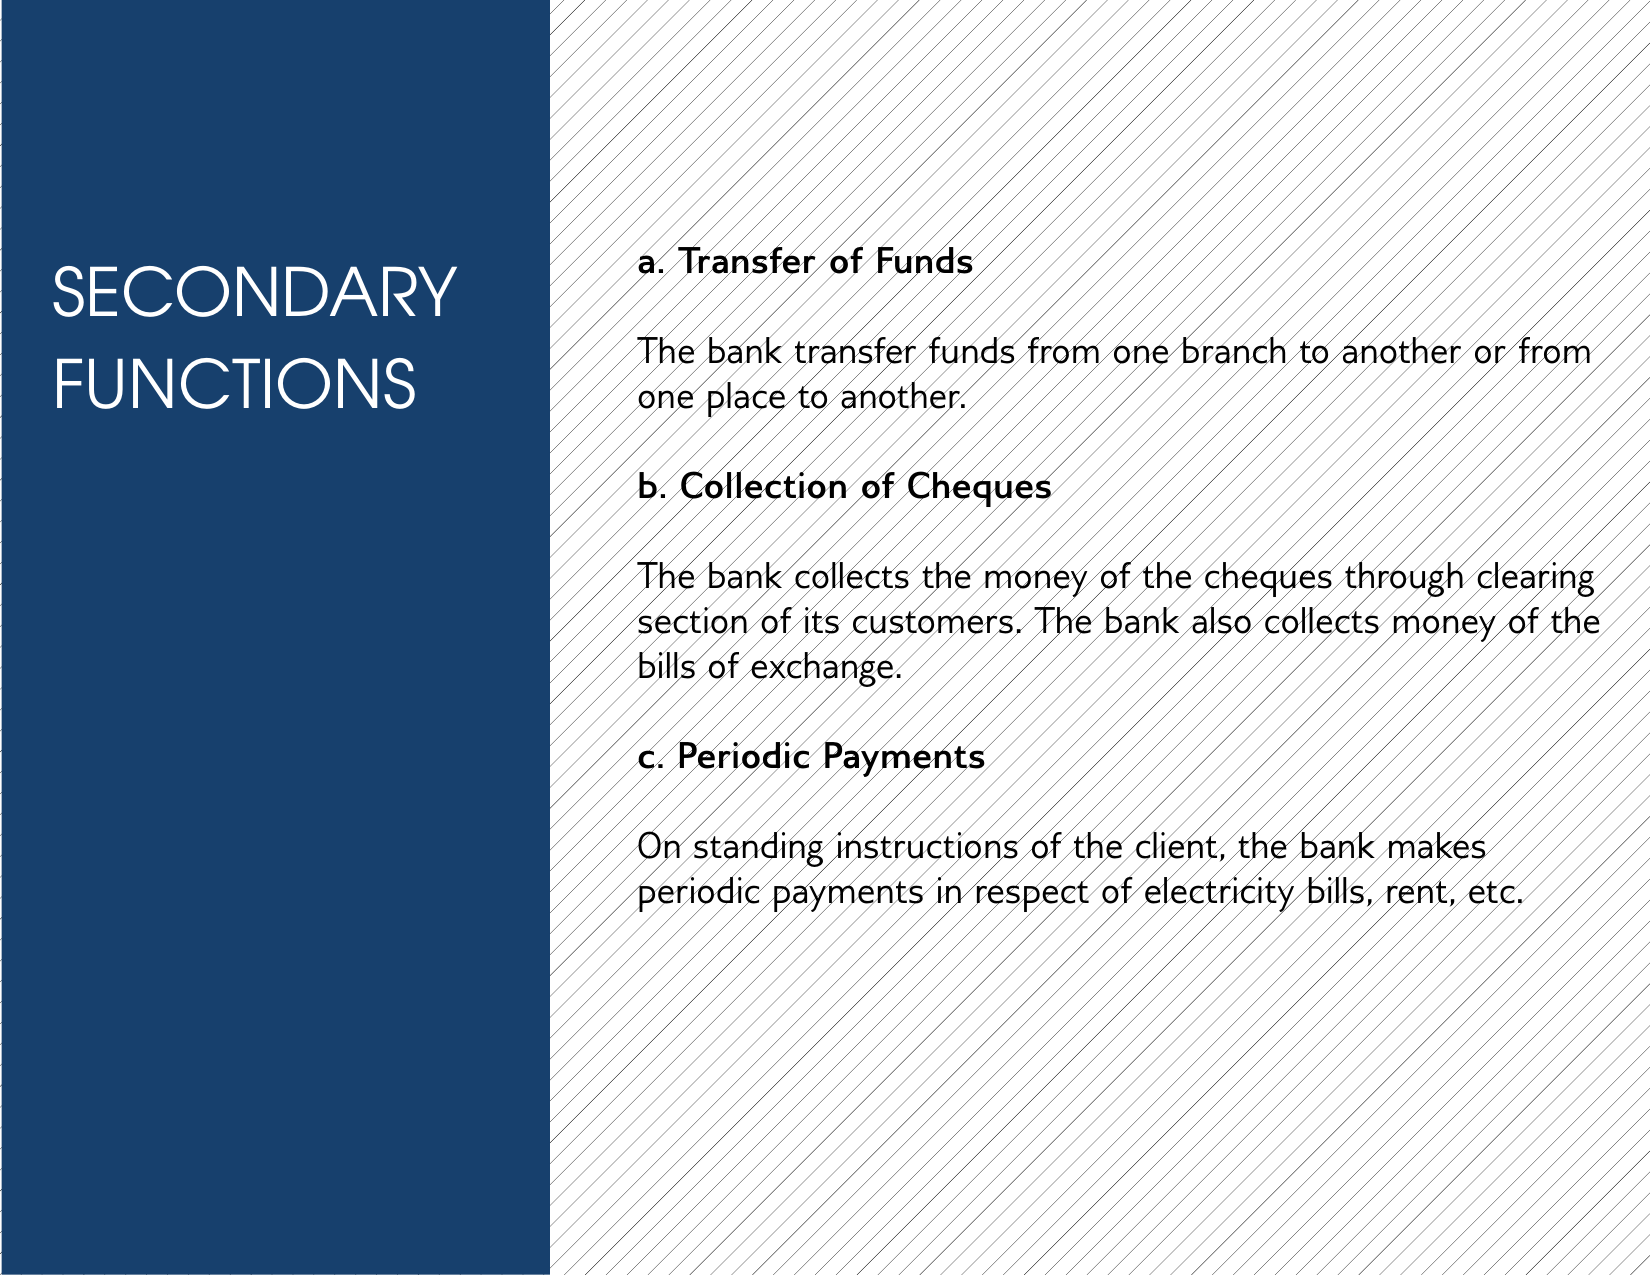

a. Transfer of Funds
The bank transfer funds from one branch to another or from one place to another.
b. Collection of Cheques
The bank collects the money of the cheques through clearing section of its customers. The bank also collects money of the bills of exchange.
c. Periodic Payments
On standing instructions of the client, the bank makes periodic payments in respect of electricity bills, rent, etc.

SECONDARY
FUNCTIONS